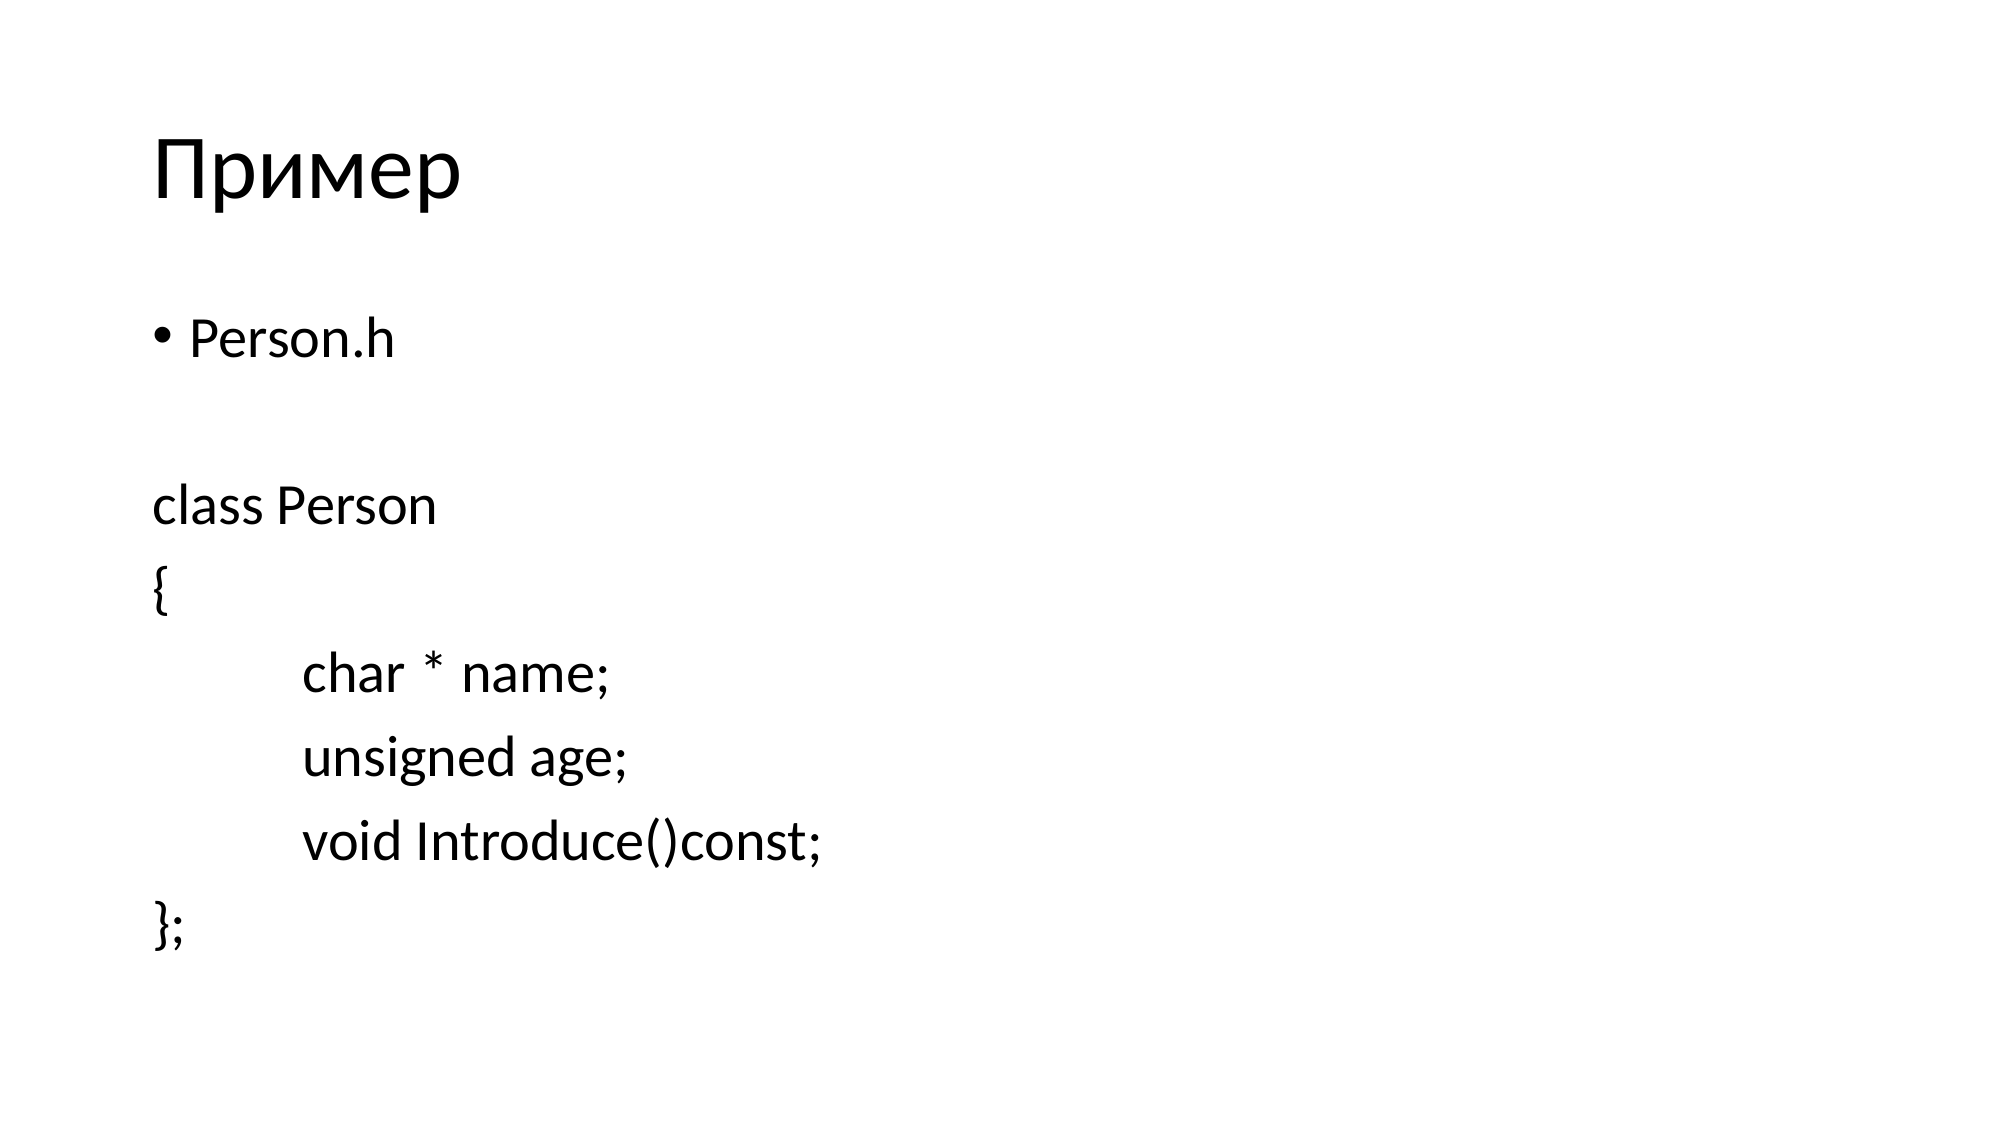

# Пример
Person.h

class Person
{
	char * name;
	unsigned age;
	void Introduce()const;
};